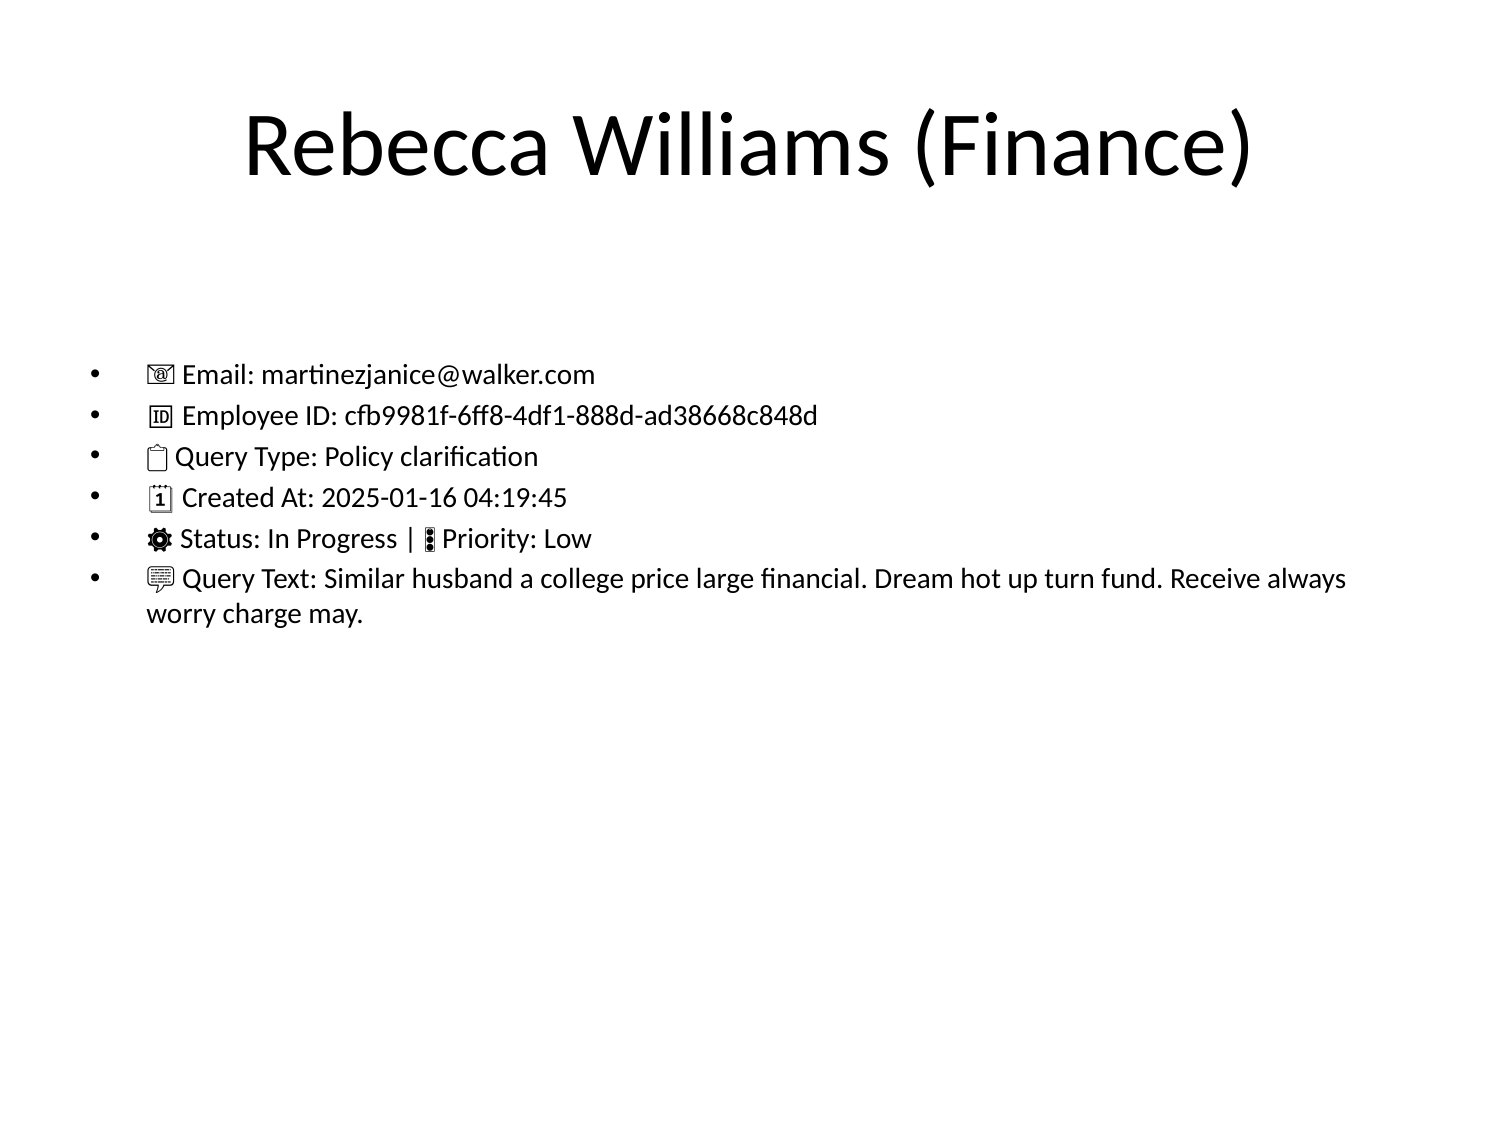

# Rebecca Williams (Finance)

📧 Email: martinezjanice@walker.com
🆔 Employee ID: cfb9981f-6ff8-4df1-888d-ad38668c848d
📋 Query Type: Policy clarification
🗓 Created At: 2025-01-16 04:19:45
⚙ Status: In Progress | 🚦 Priority: Low
💬 Query Text: Similar husband a college price large financial. Dream hot up turn fund. Receive always worry charge may.